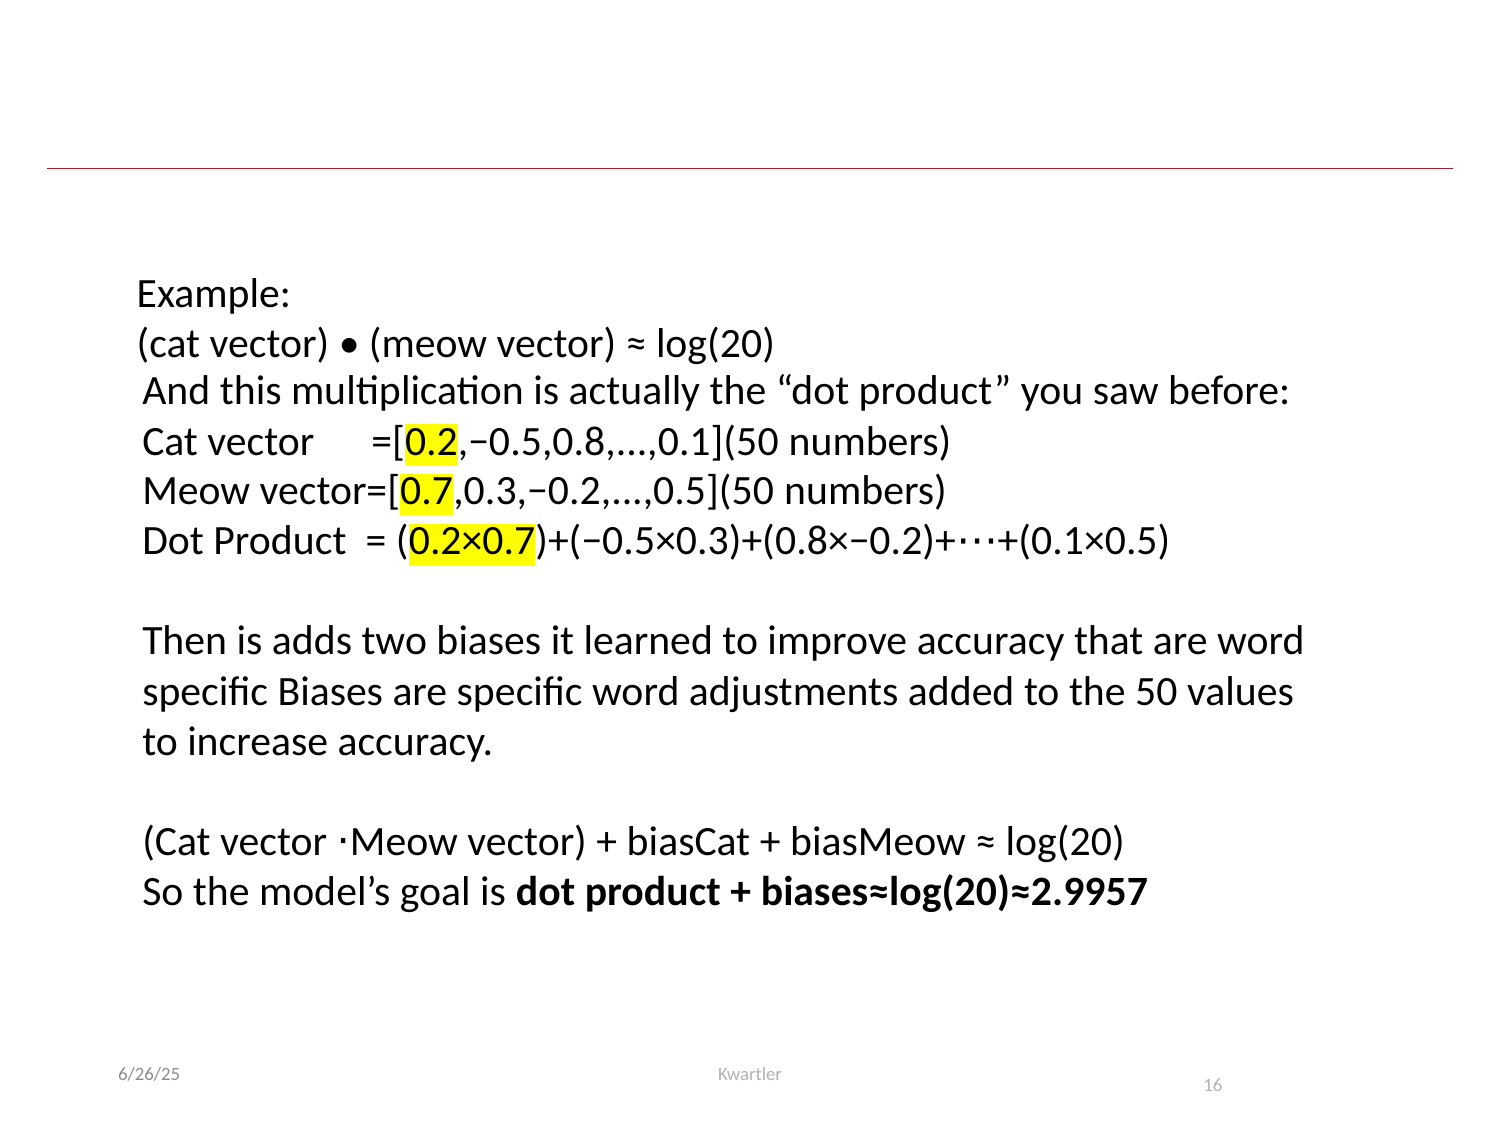

#
Example:
(cat vector) • (meow vector) ≈ log(20)
And this multiplication is actually the “dot product” you saw before:
Cat vector​      =[0.2,−0.5,0.8,...,0.1](50 numbers)
Meow vector=[0.7,0.3,−0.2,...,0.5](50 numbers)
Dot Product  = (0.2×0.7)+(−0.5×0.3)+(0.8×−0.2)+⋯+(0.1×0.5)

Then is adds two biases it learned to improve accuracy that are word specific Biases are specific word adjustments added to the 50 values to increase accuracy.

(Cat vector​ ⋅Meow vector) + biasCat ​+ biasMeow​ ≈ log(20)
So the model’s goal is dot product + biases≈log(20)≈2.9957
6/26/25
Kwartler
16